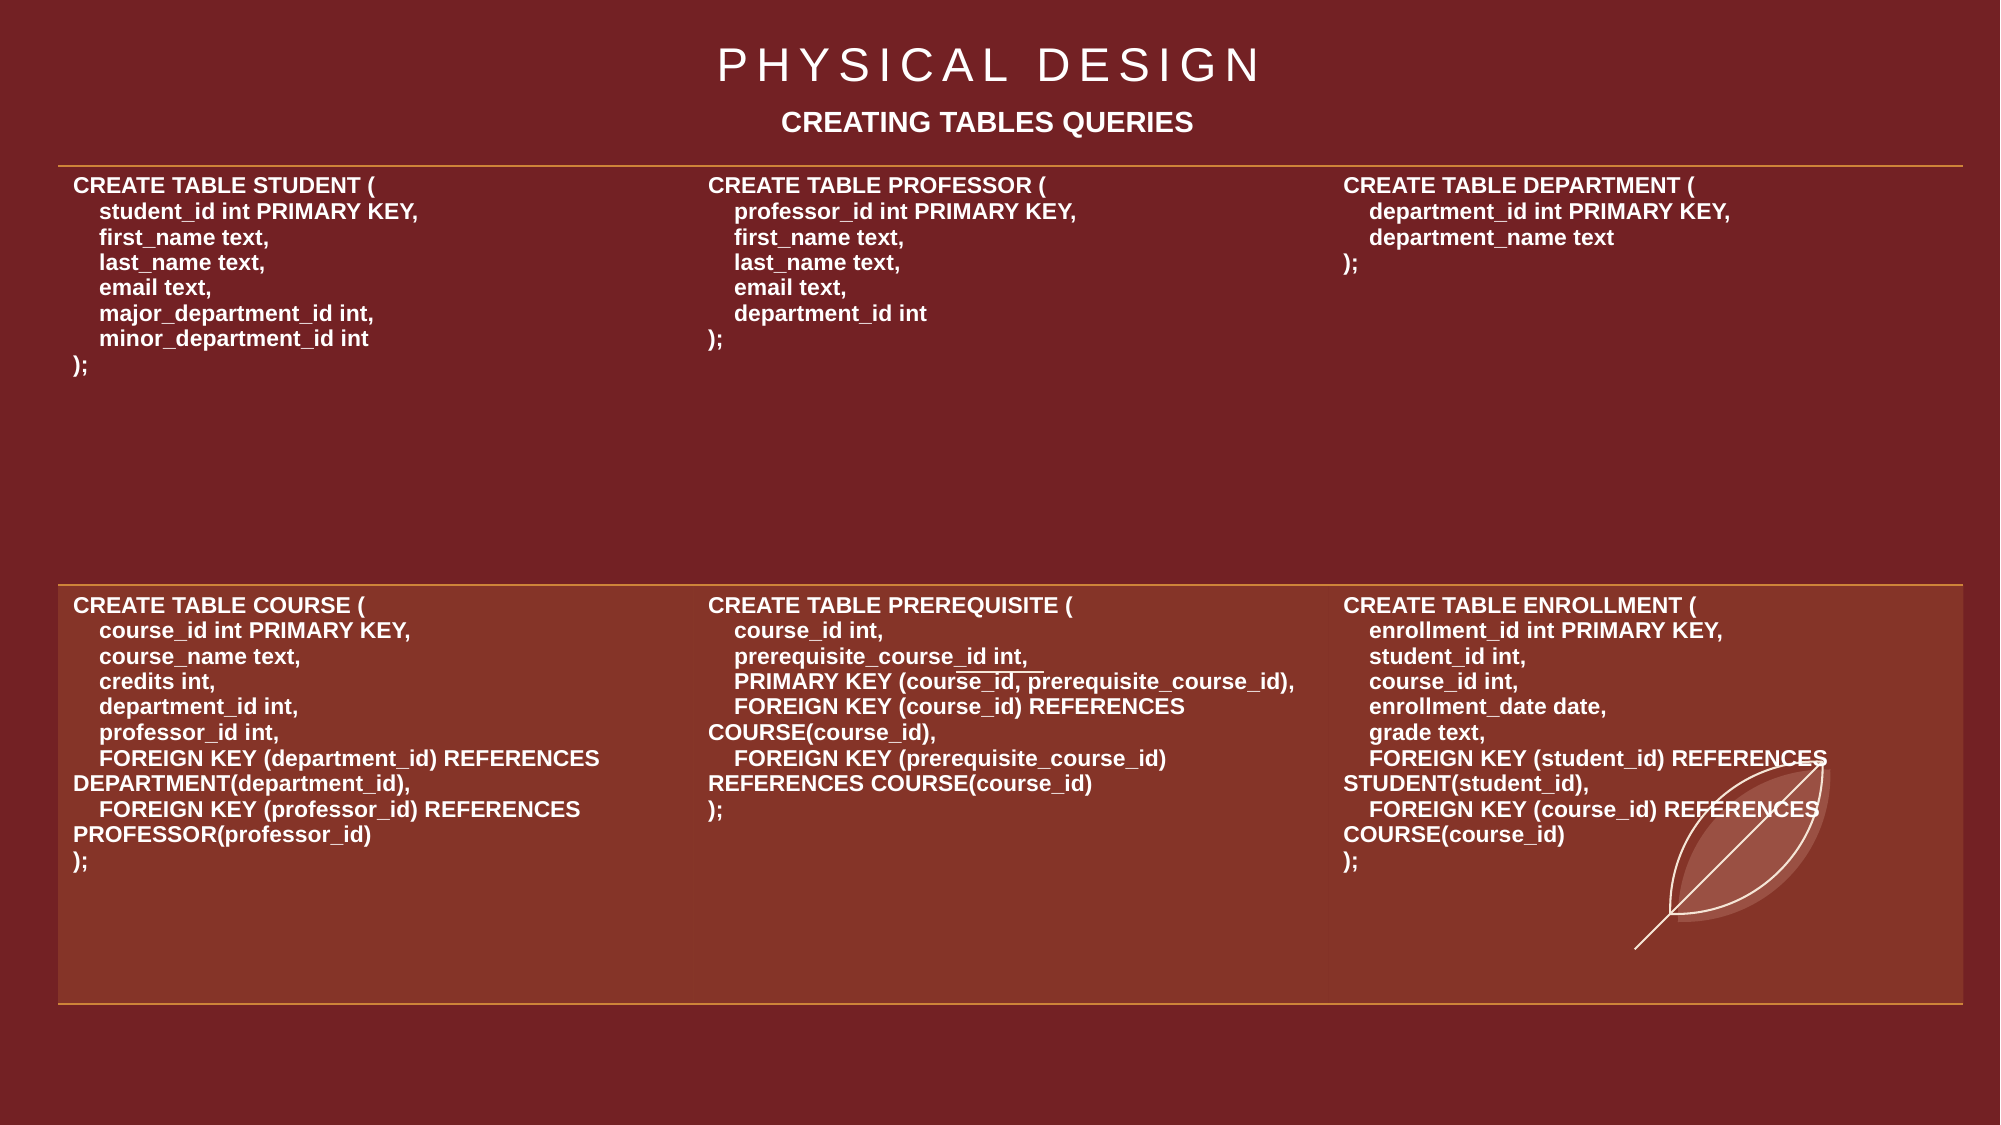

# PHYSICAL DESIGN
CREATING TABLES QUERIES
| CREATE TABLE STUDENT ( student\_id int PRIMARY KEY, first\_name text, last\_name text, email text, major\_department\_id int, minor\_department\_id int ); | CREATE TABLE PROFESSOR ( professor\_id int PRIMARY KEY, first\_name text, last\_name text, email text, department\_id int ); | CREATE TABLE DEPARTMENT ( department\_id int PRIMARY KEY, department\_name text ); |
| --- | --- | --- |
| CREATE TABLE COURSE ( course\_id int PRIMARY KEY, course\_name text, credits int, department\_id int, professor\_id int, FOREIGN KEY (department\_id) REFERENCES DEPARTMENT(department\_id), FOREIGN KEY (professor\_id) REFERENCES PROFESSOR(professor\_id) ); | CREATE TABLE PREREQUISITE ( course\_id int, prerequisite\_course\_id int, PRIMARY KEY (course\_id, prerequisite\_course\_id), FOREIGN KEY (course\_id) REFERENCES COURSE(course\_id), FOREIGN KEY (prerequisite\_course\_id) REFERENCES COURSE(course\_id) ); | CREATE TABLE ENROLLMENT ( enrollment\_id int PRIMARY KEY, student\_id int, course\_id int, enrollment\_date date, grade text, FOREIGN KEY (student\_id) REFERENCES STUDENT(student\_id), FOREIGN KEY (course\_id) REFERENCES COURSE(course\_id) ); |